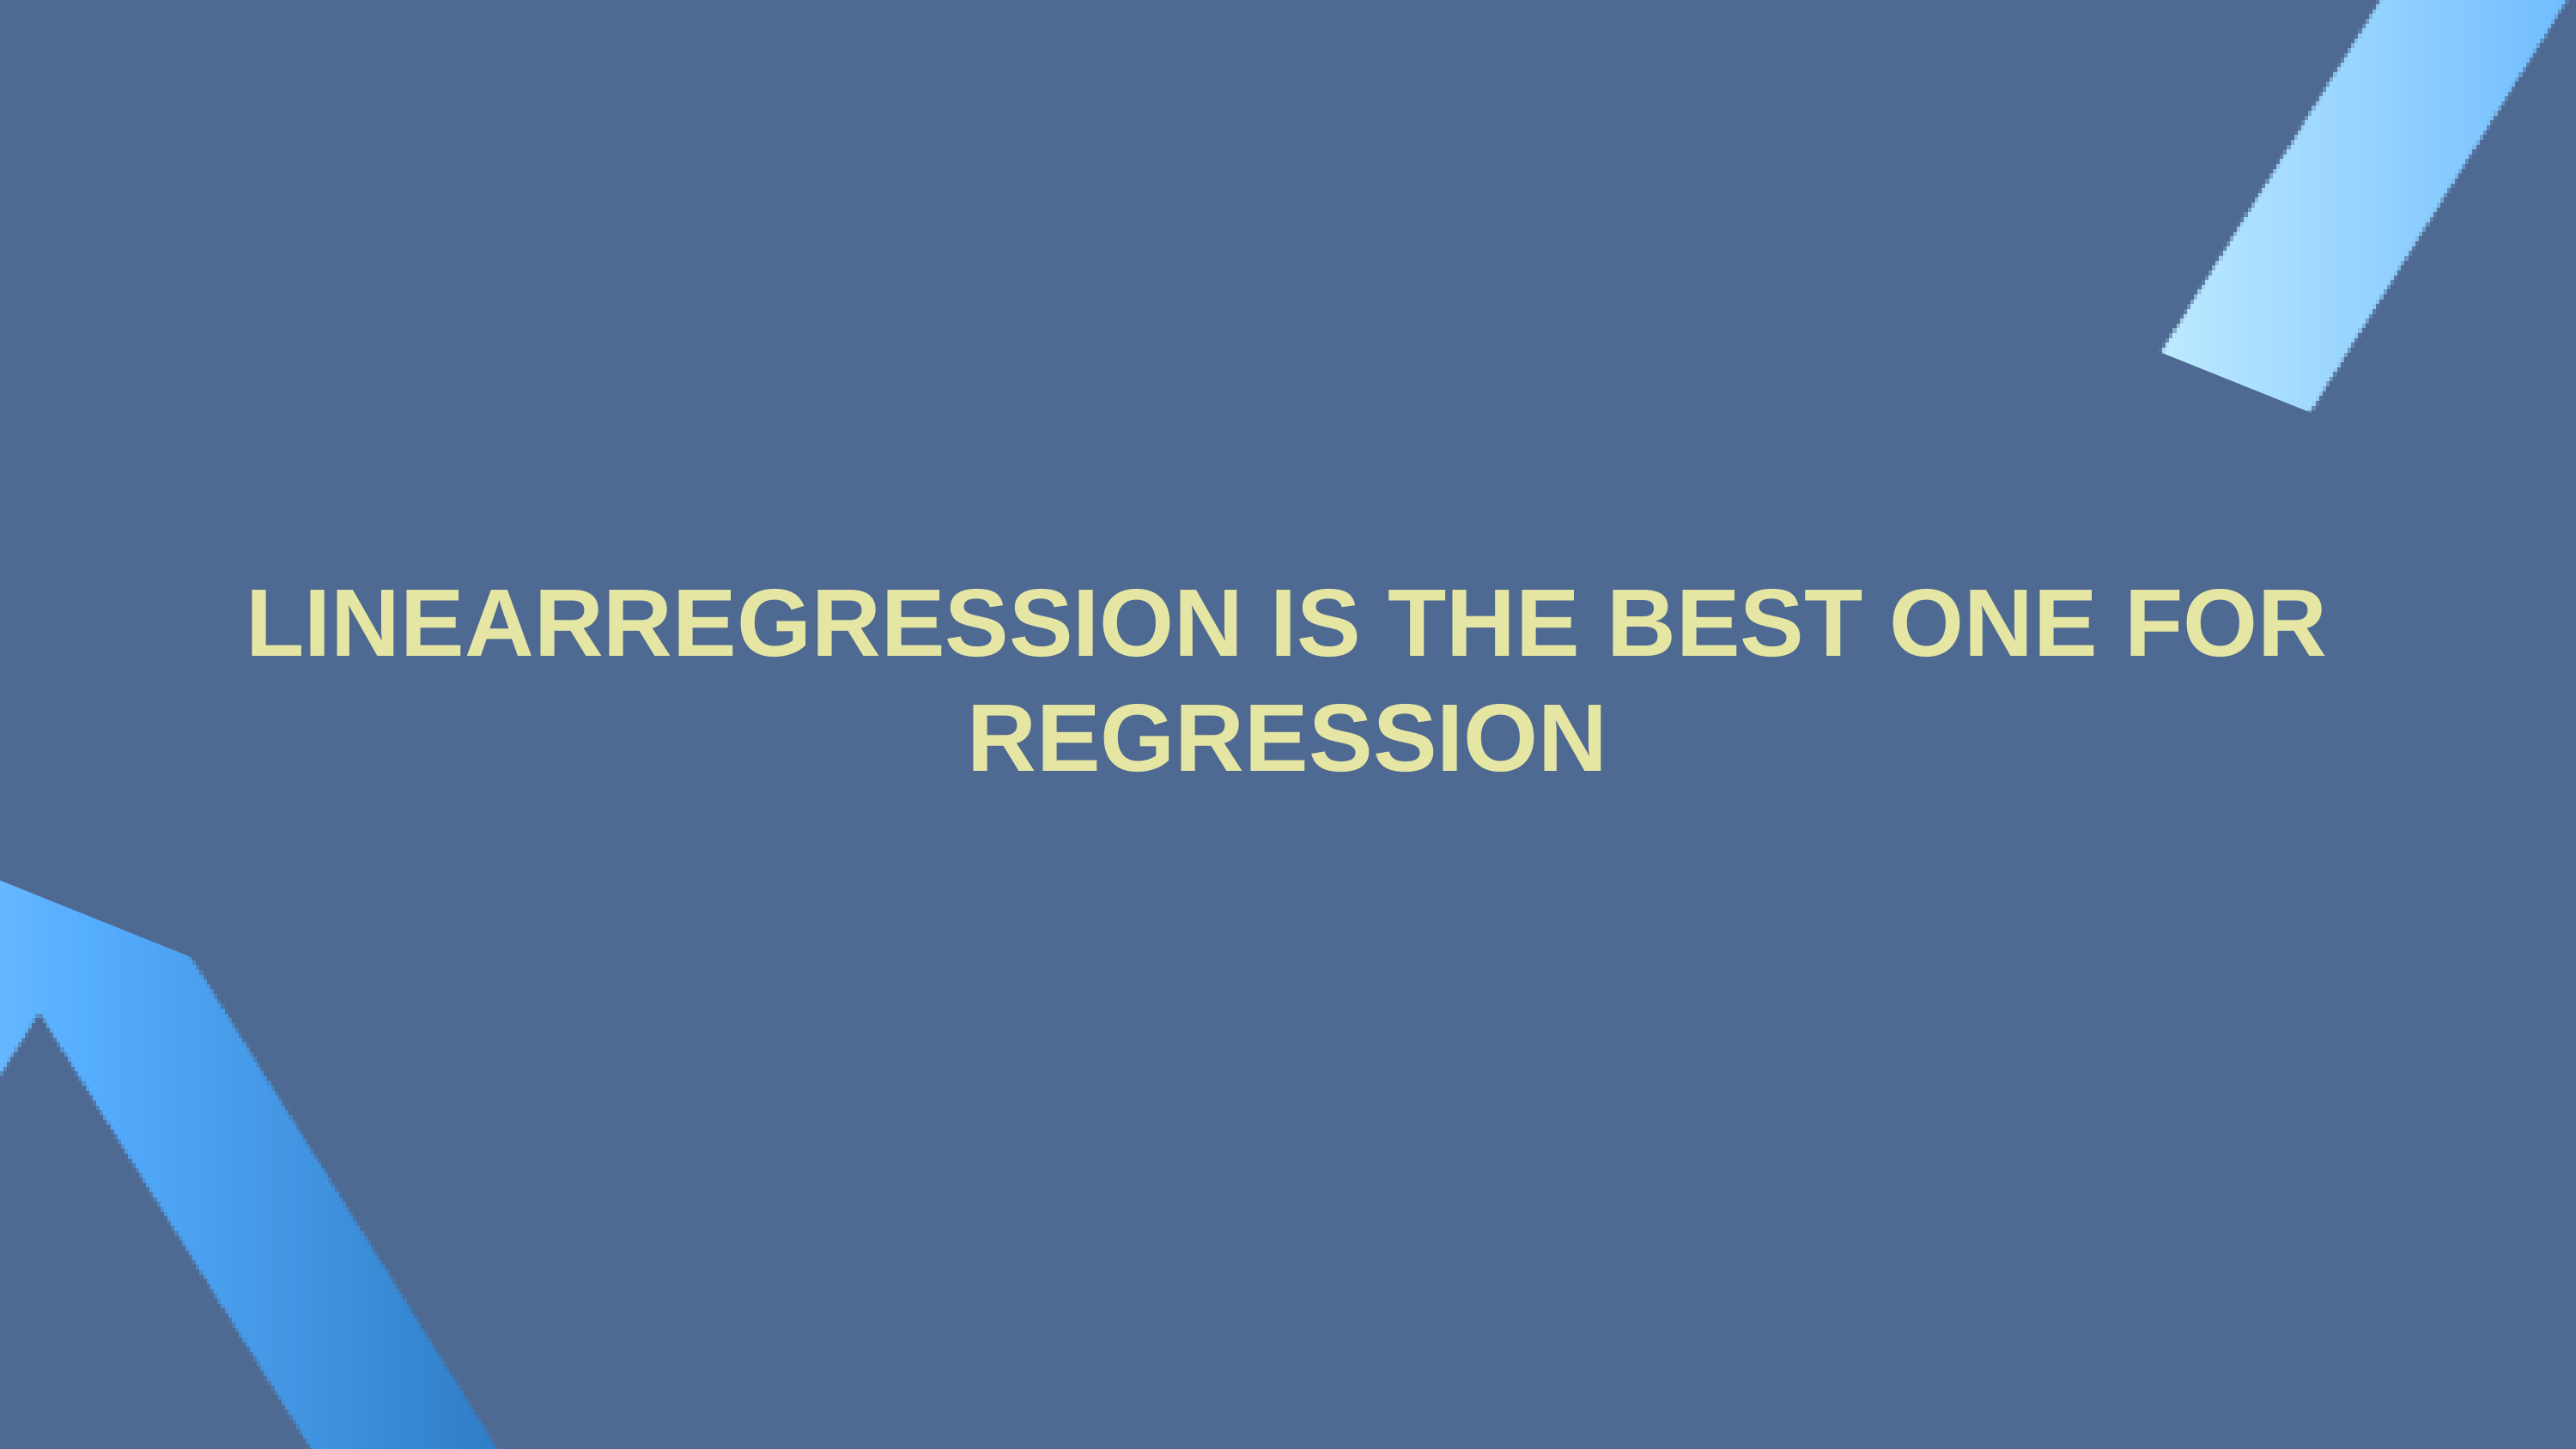

LINEARREGRESSION IS THE BEST ONE FOR REGRESSION